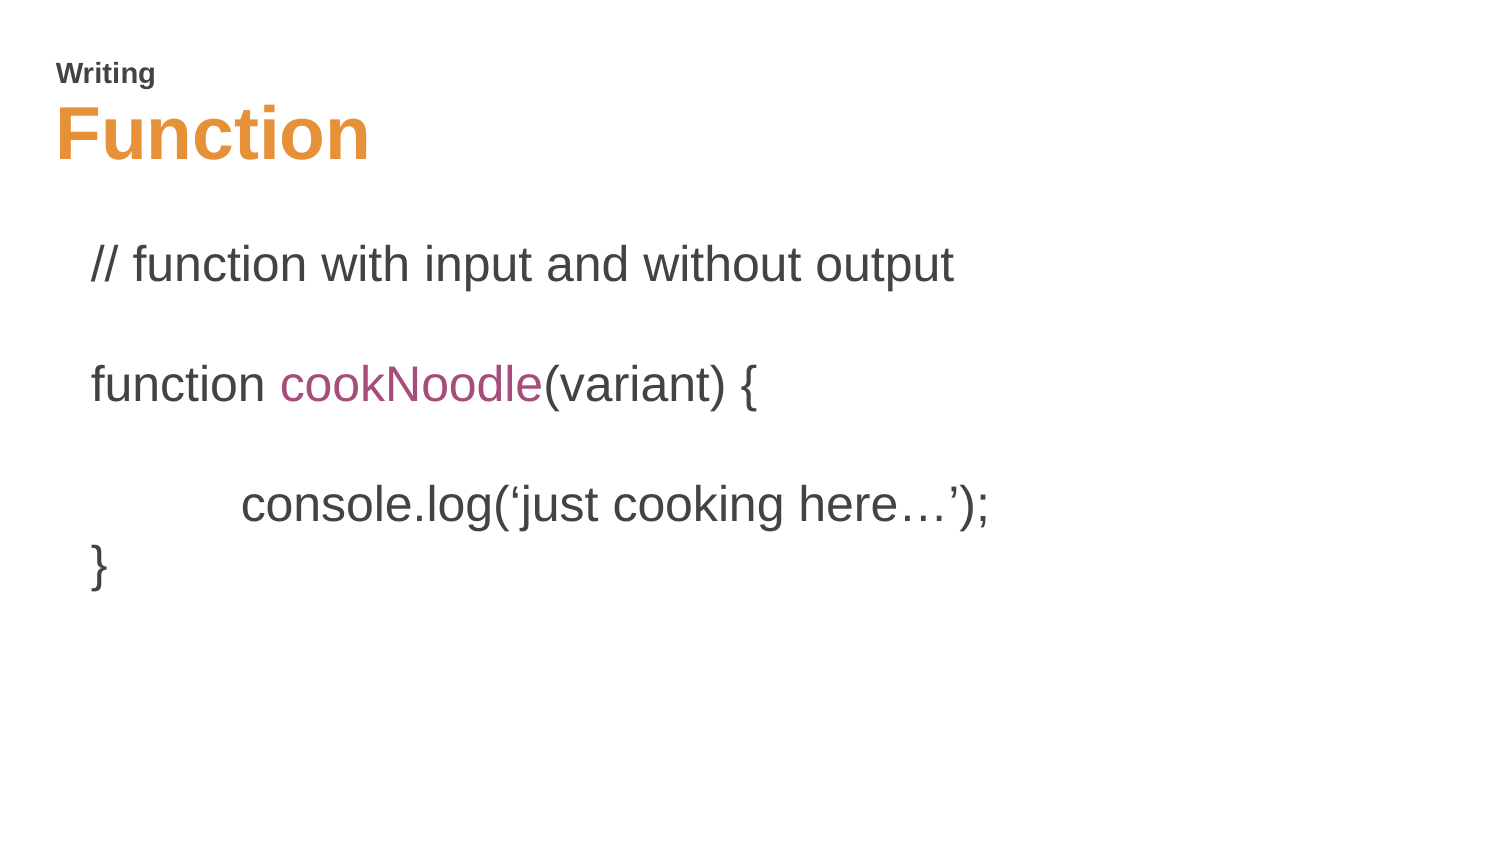

Writing
Function
// function with input and without output

function cookNoodle(variant) {

	console.log(‘just cooking here…’);
}